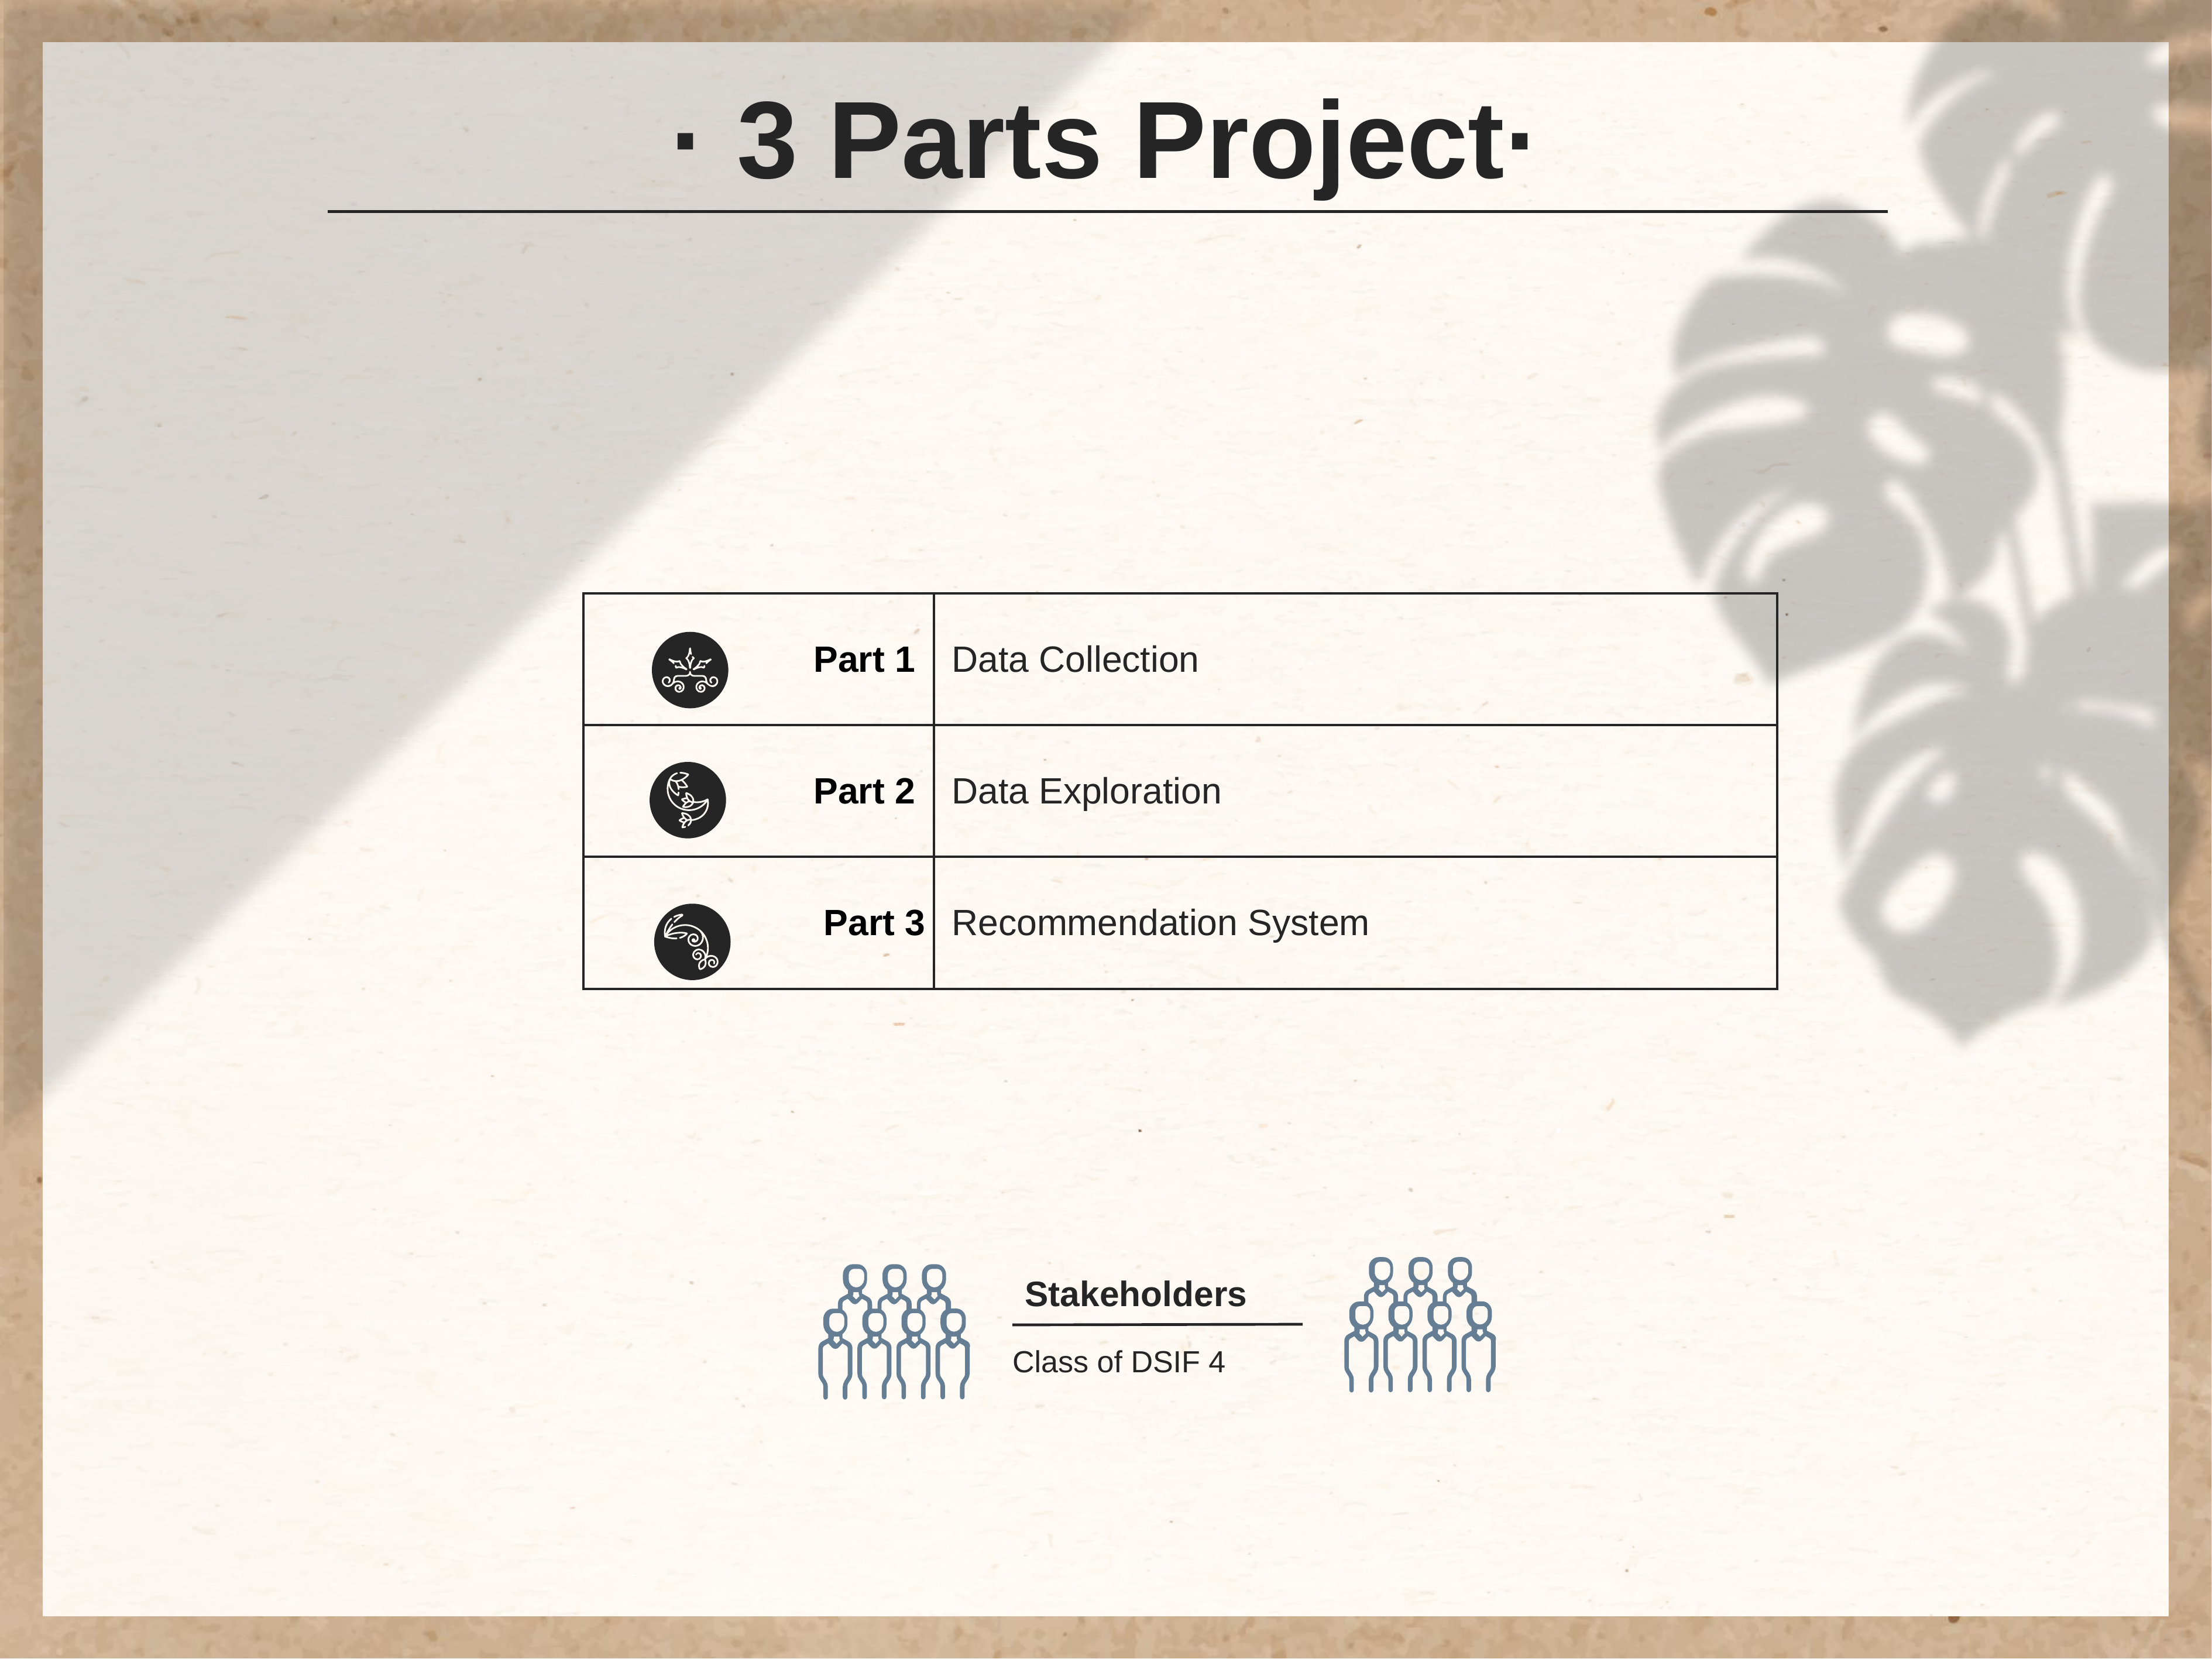

# · 3 Parts Project·
| Part 1 | Data Collection |
| --- | --- |
| Part 2 | Data Exploration |
| Part 3 | Recommendation System |

Stakeholders
Class of DSIF 4